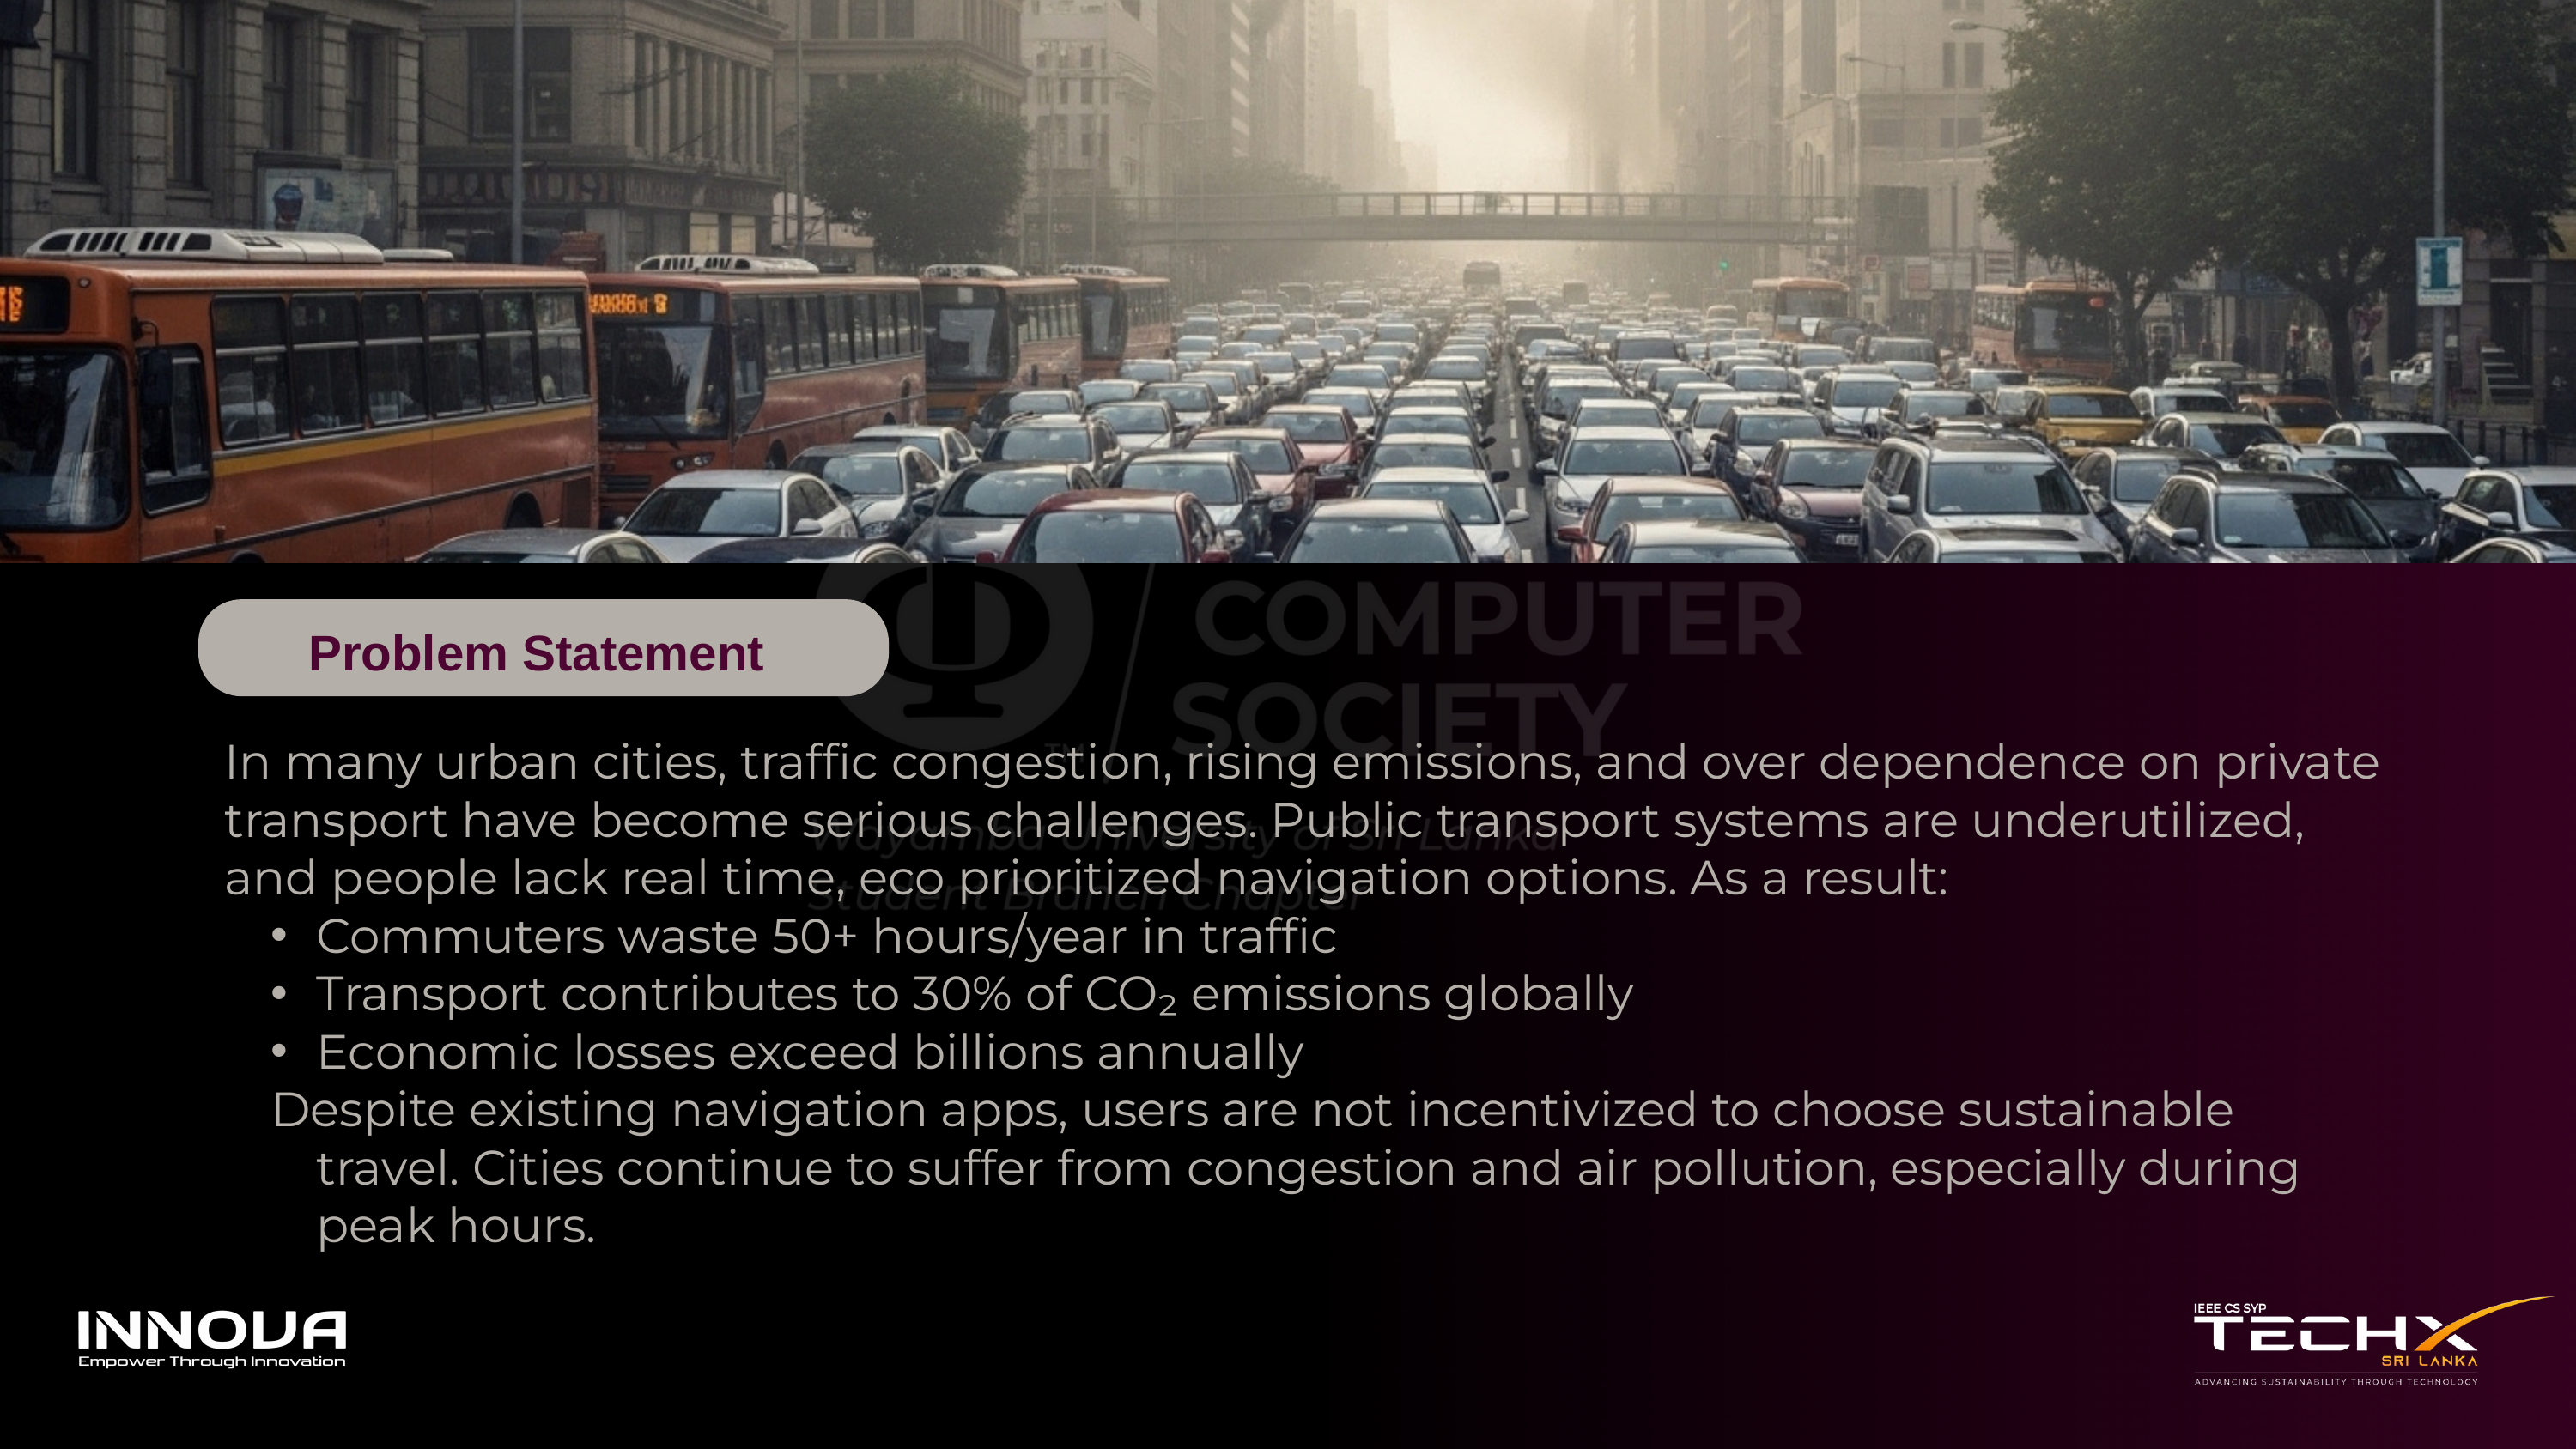

In many urban cities, traffic congestion, rising emissions, and over dependence on private transport have become serious challenges. Public transport systems are underutilized, and people lack real time, eco prioritized navigation options. As a result:
Commuters waste 50+ hours/year in traffic
Transport contributes to 30% of CO₂ emissions globally
Economic losses exceed billions annually
Despite existing navigation apps, users are not incentivized to choose sustainable travel. Cities continue to suffer from congestion and air pollution, especially during peak hours.

Problem Statement